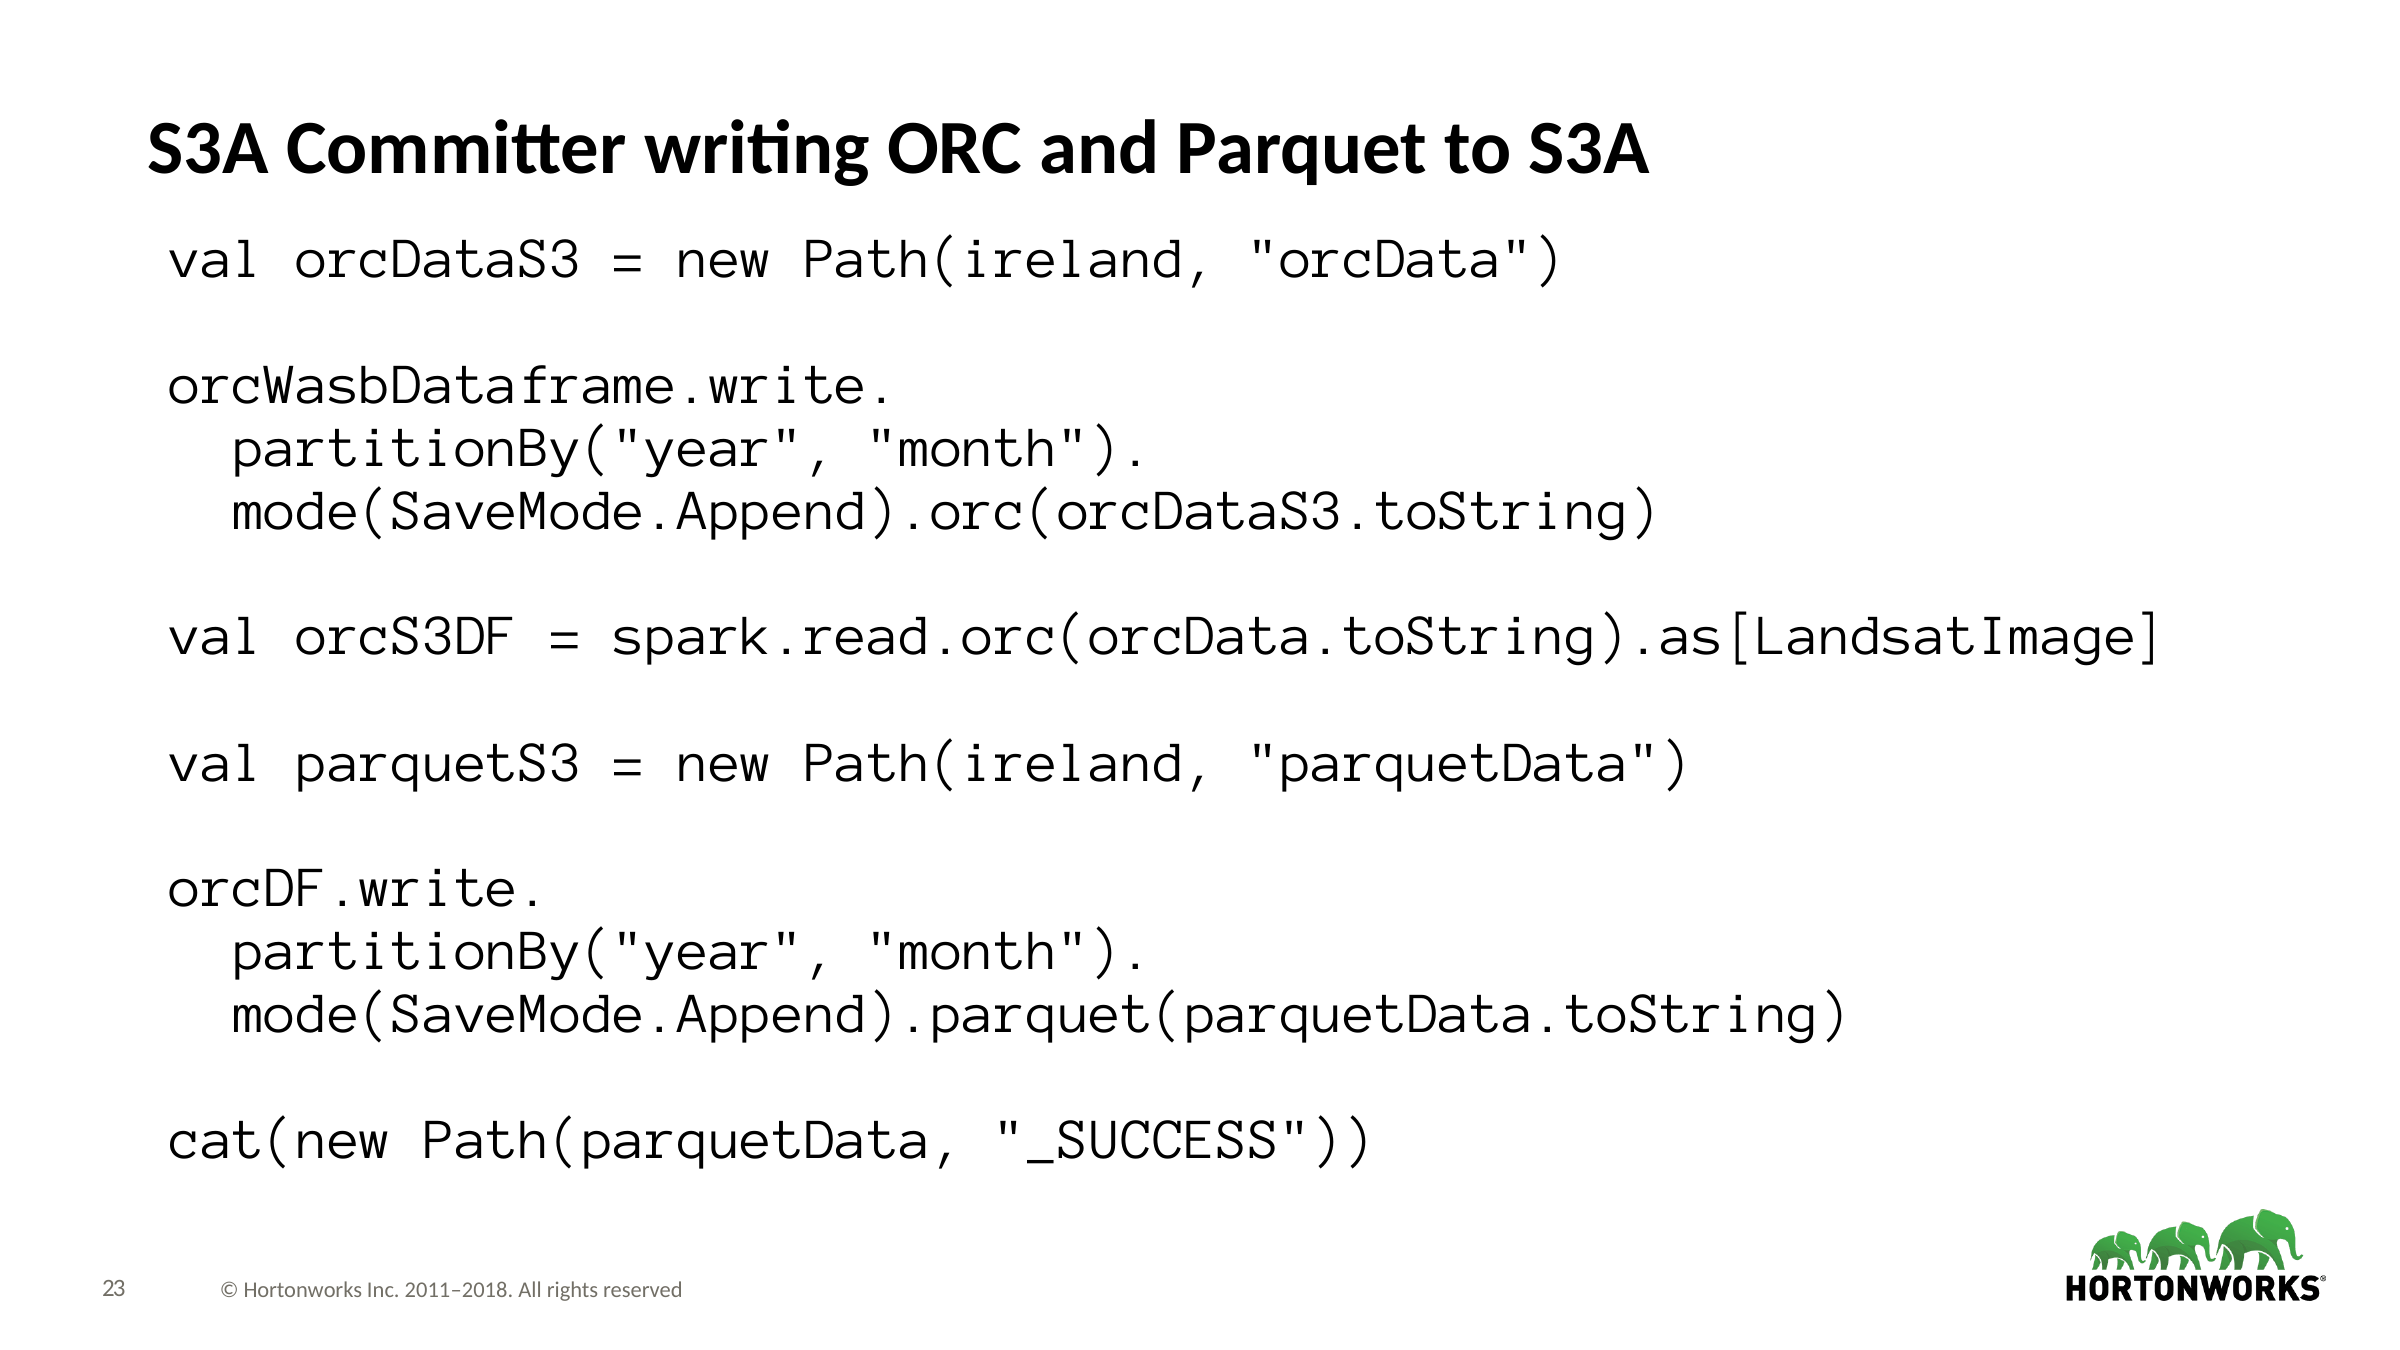

# S3A Committer writing ORC and Parquet to S3A
val orcDataS3 = new Path(ireland, "orcData")

orcWasbDataframe.write.
  partitionBy("year", "month").
  mode(SaveMode.Append).orc(orcDataS3.toString)

val orcS3DF = spark.read.orc(orcData.toString).as[LandsatImage]

val parquetS3 = new Path(ireland, "parquetData")

orcDF.write.
  partitionBy("year", "month").
  mode(SaveMode.Append).parquet(parquetData.toString)

cat(new Path(parquetData, "_SUCCESS"))